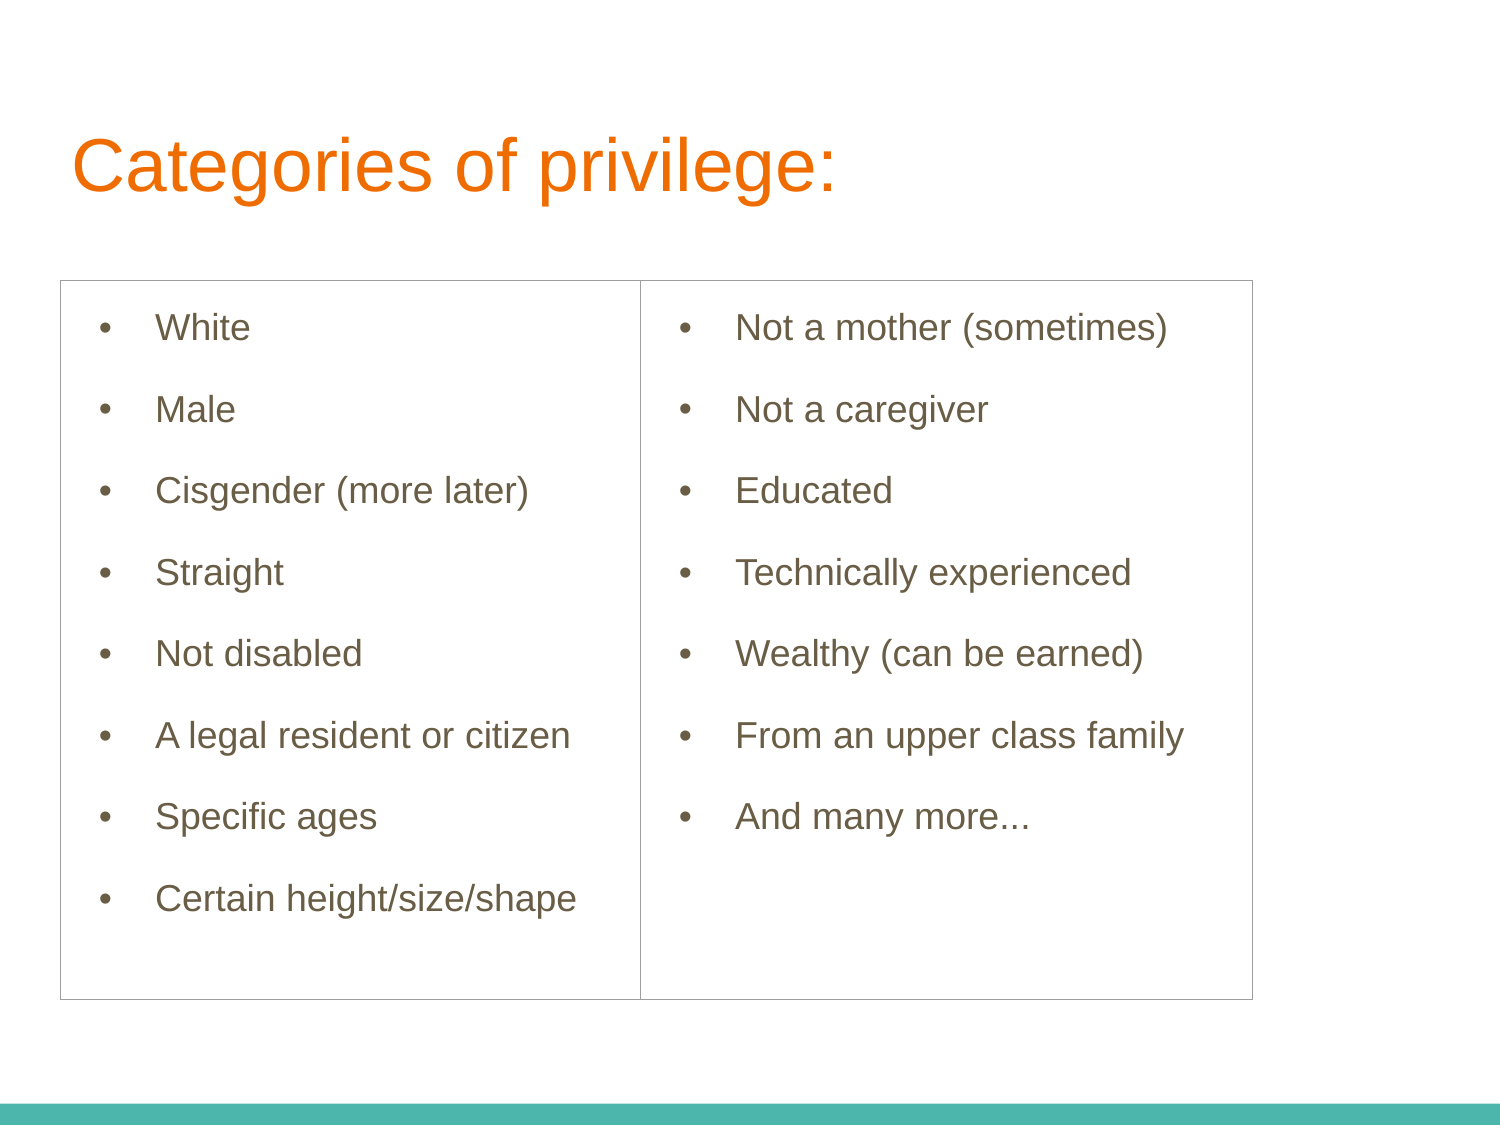

# Categories of privilege:
| White Male Cisgender (more later) Straight Not disabled A legal resident or citizen Specific ages Certain height/size/shape | Not a mother (sometimes) Not a caregiver Educated Technically experienced Wealthy (can be earned) From an upper class family And many more... |
| --- | --- |